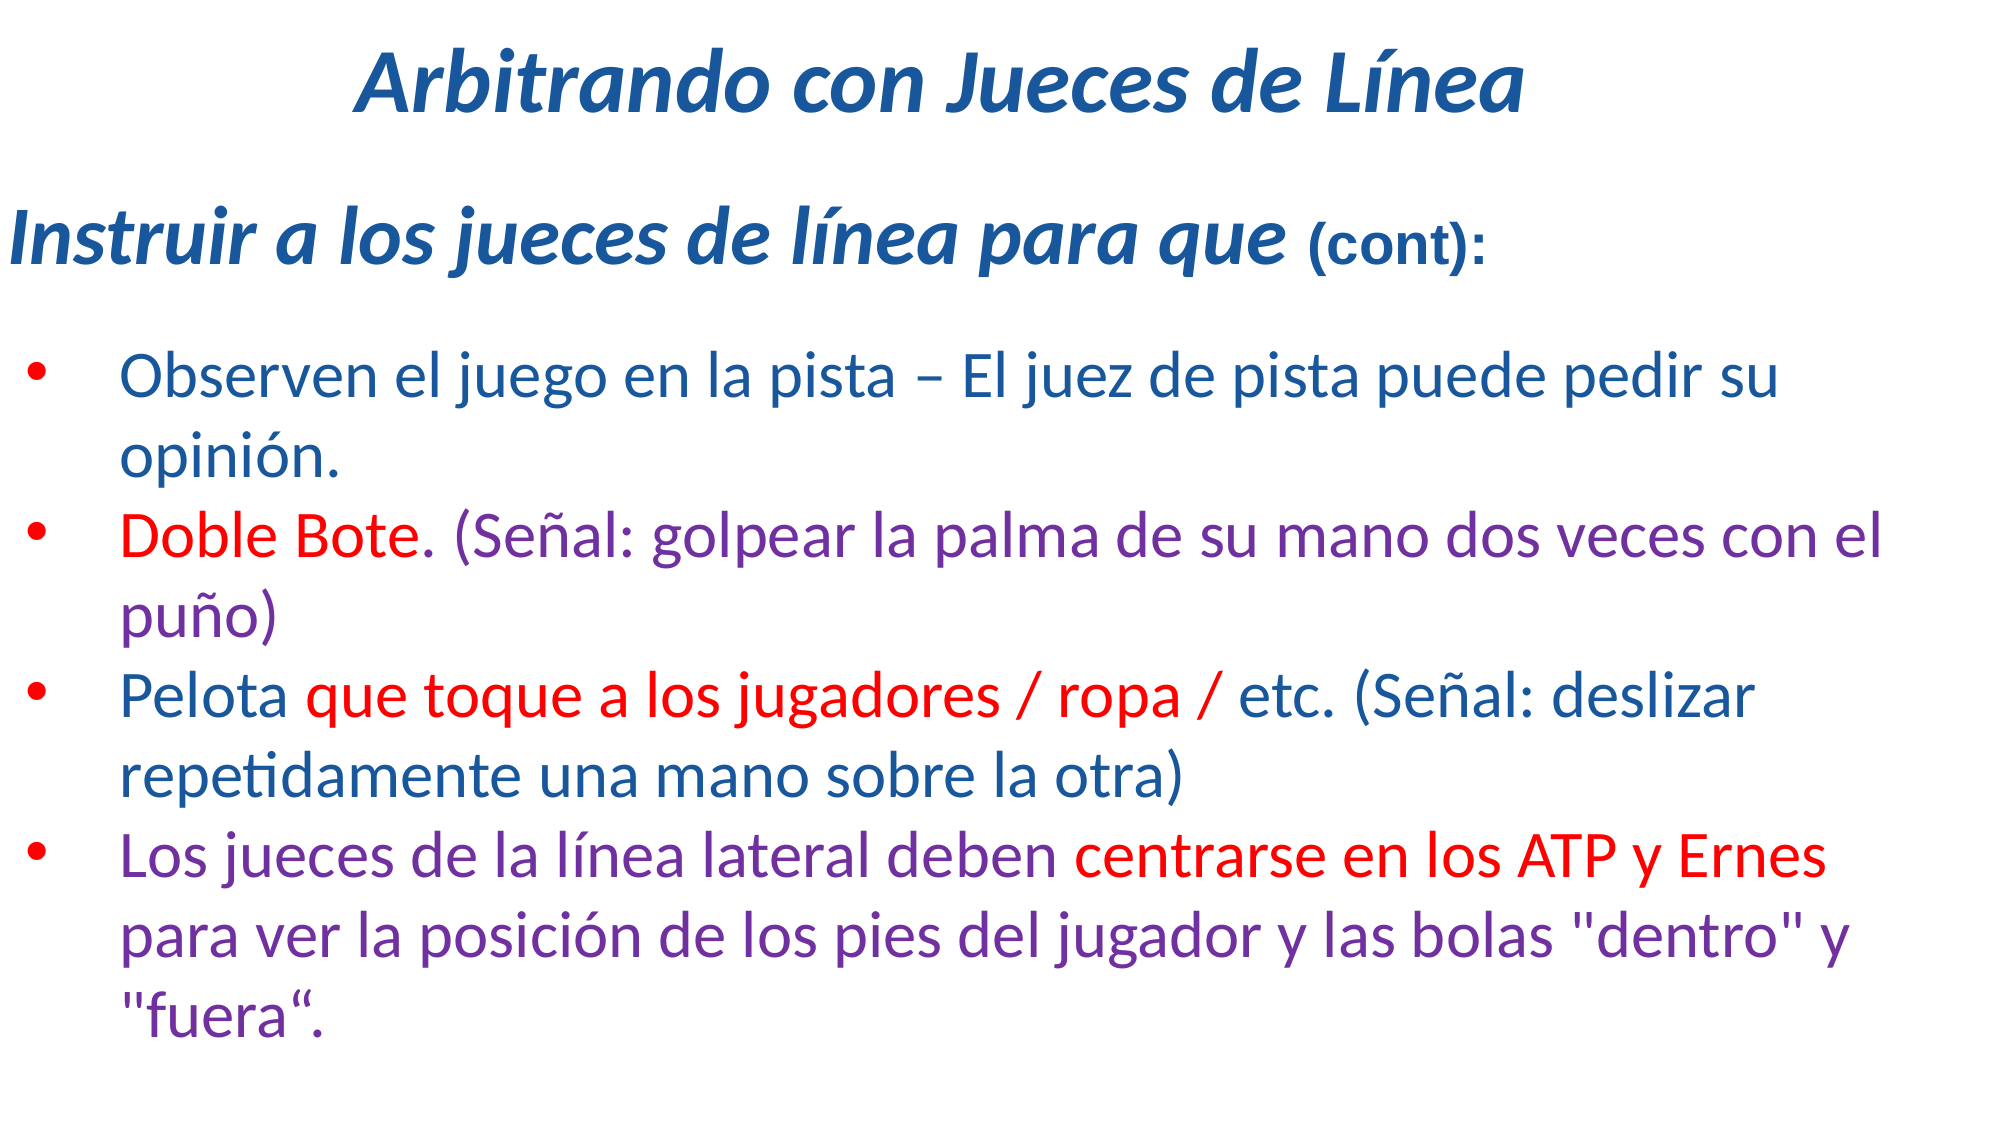

Arbitrando con Jueces de Línea

Instruir a los jueces de línea para que (cont):

Observen el juego en la pista – El juez de pista puede pedir su opinión.
Doble Bote. (Señal: golpear la palma de su mano dos veces con el puño)
Pelota que toque a los jugadores / ropa / etc. (Señal: deslizar repetidamente una mano sobre la otra)
Los jueces de la línea lateral deben centrarse en los ATP y Ernes para ver la posición de los pies del jugador y las bolas "dentro" y "fuera“.
241